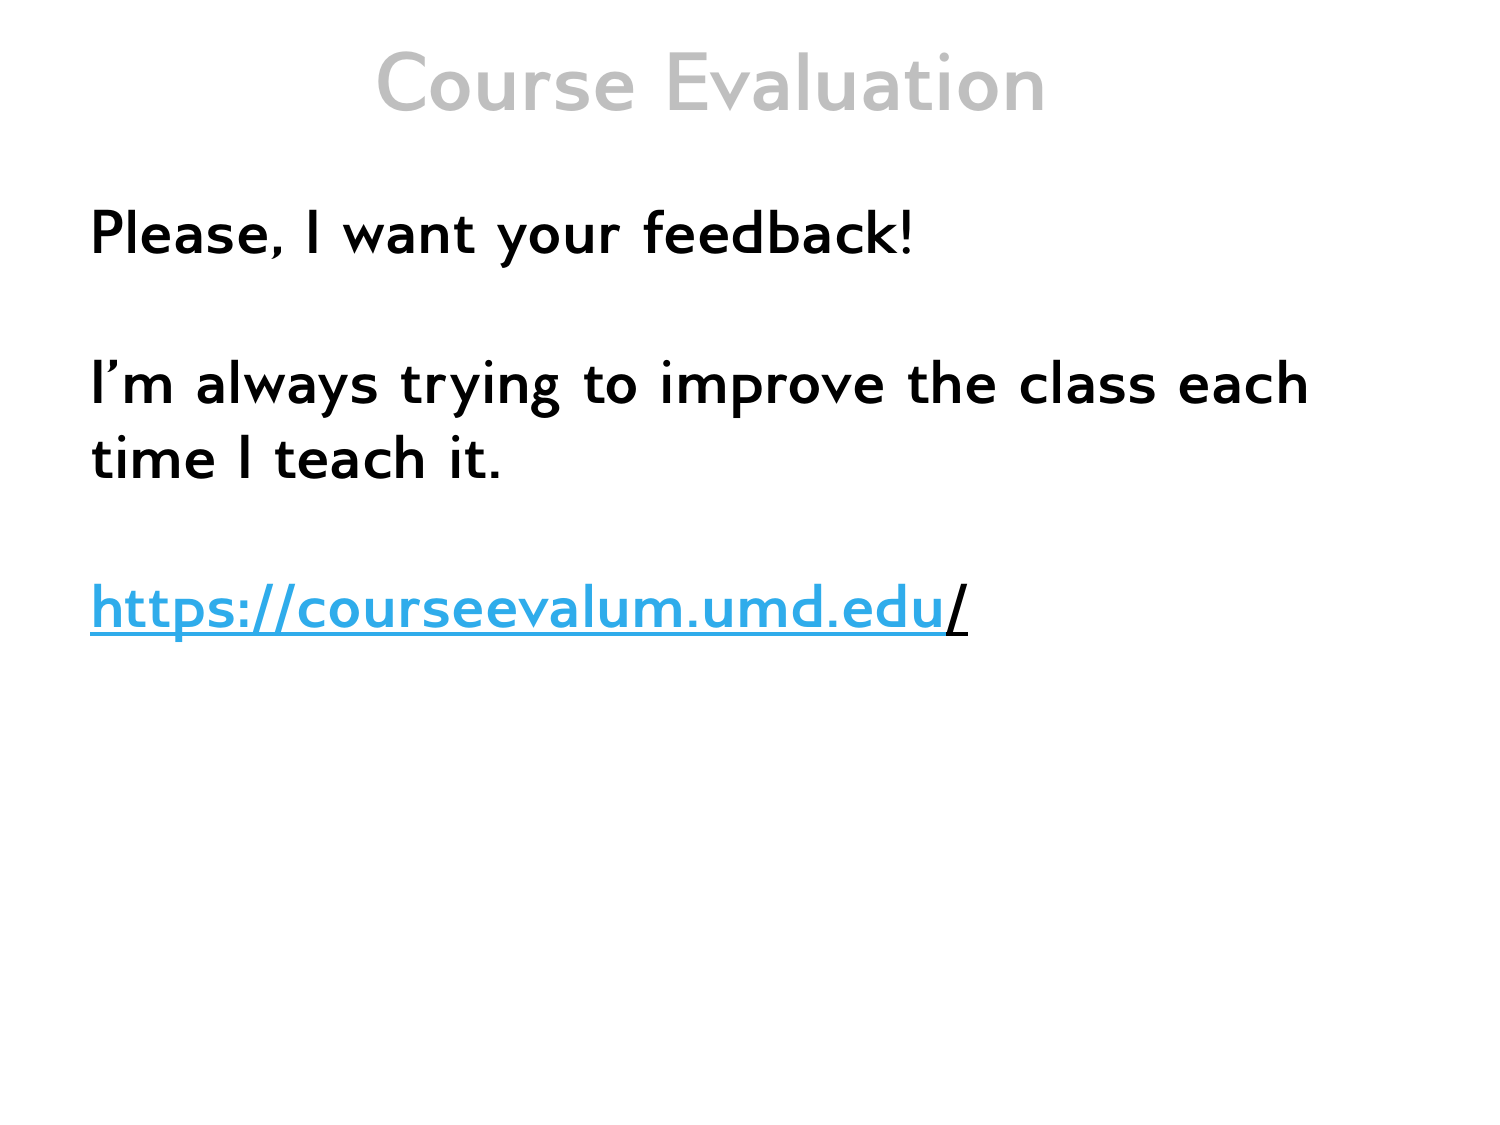

# Course Evaluation
Please, I want your feedback!

I’m always trying to improve the class each time I teach it.

https://courseevalum.umd.edu/